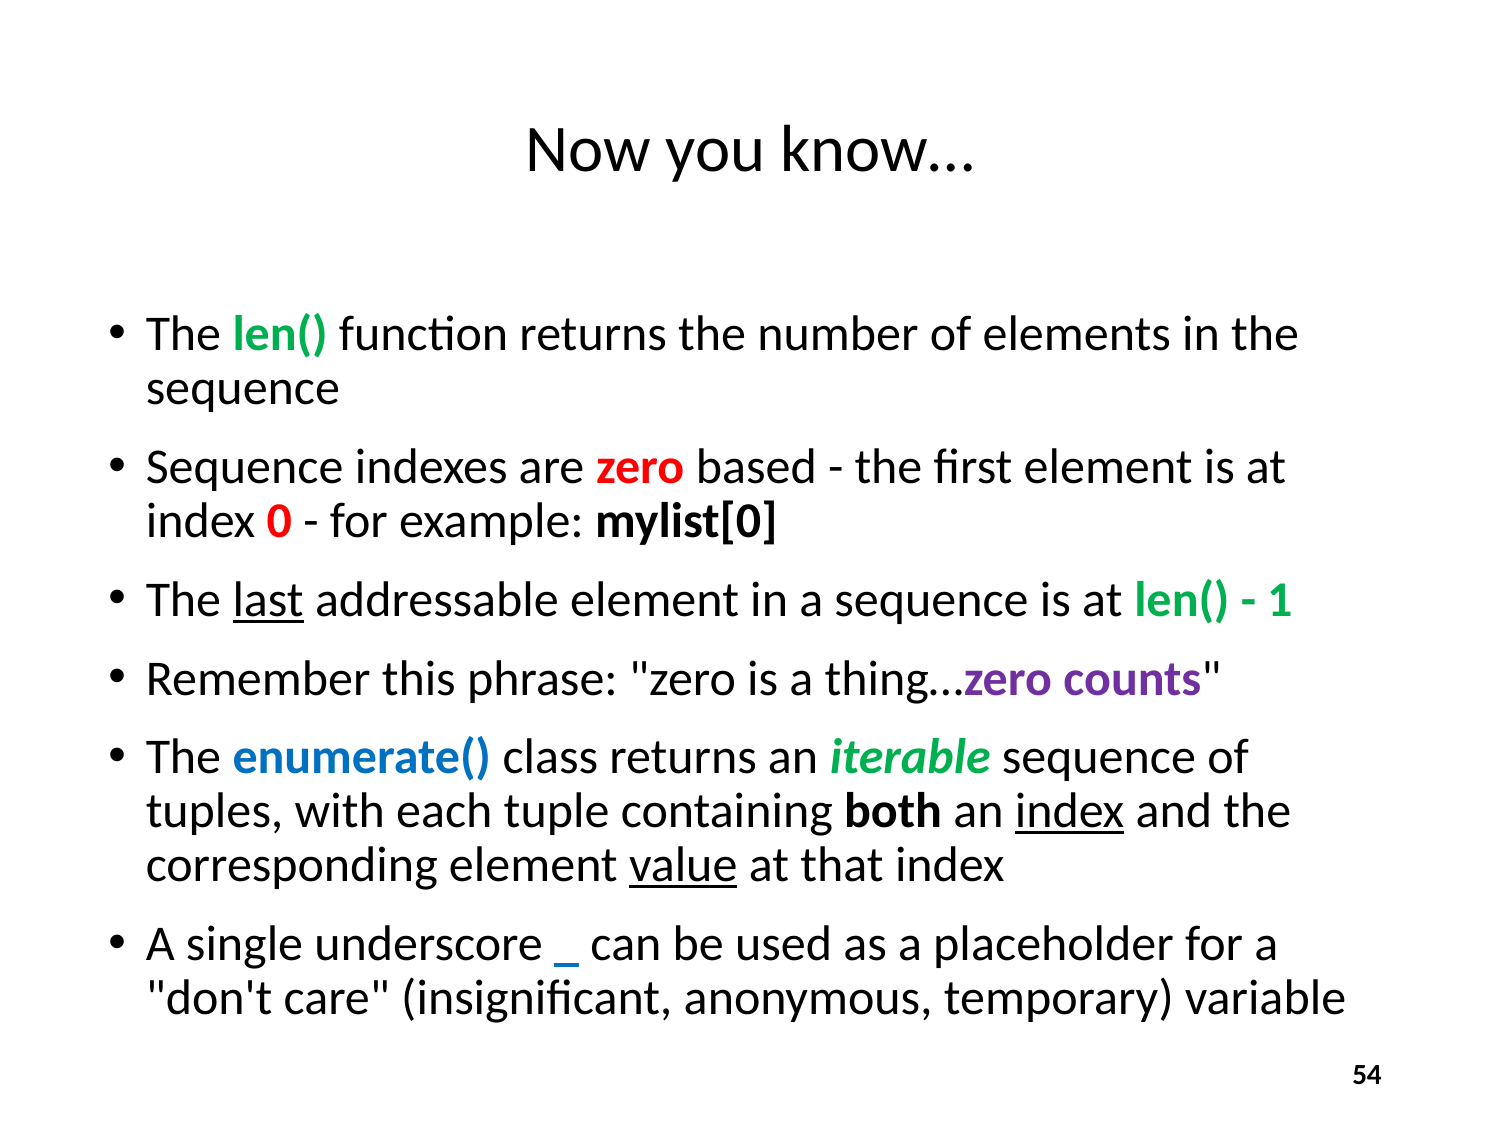

# Now you know…
The len() function returns the number of elements in the sequence
Sequence indexes are zero based - the first element is at index 0 - for example: mylist[0]
The last addressable element in a sequence is at len() - 1
Remember this phrase: "zero is a thing…zero counts"
The enumerate() class returns an iterable sequence of tuples, with each tuple containing both an index and the corresponding element value at that index
A single underscore _ can be used as a placeholder for a "don't care" (insignificant, anonymous, temporary) variable
54